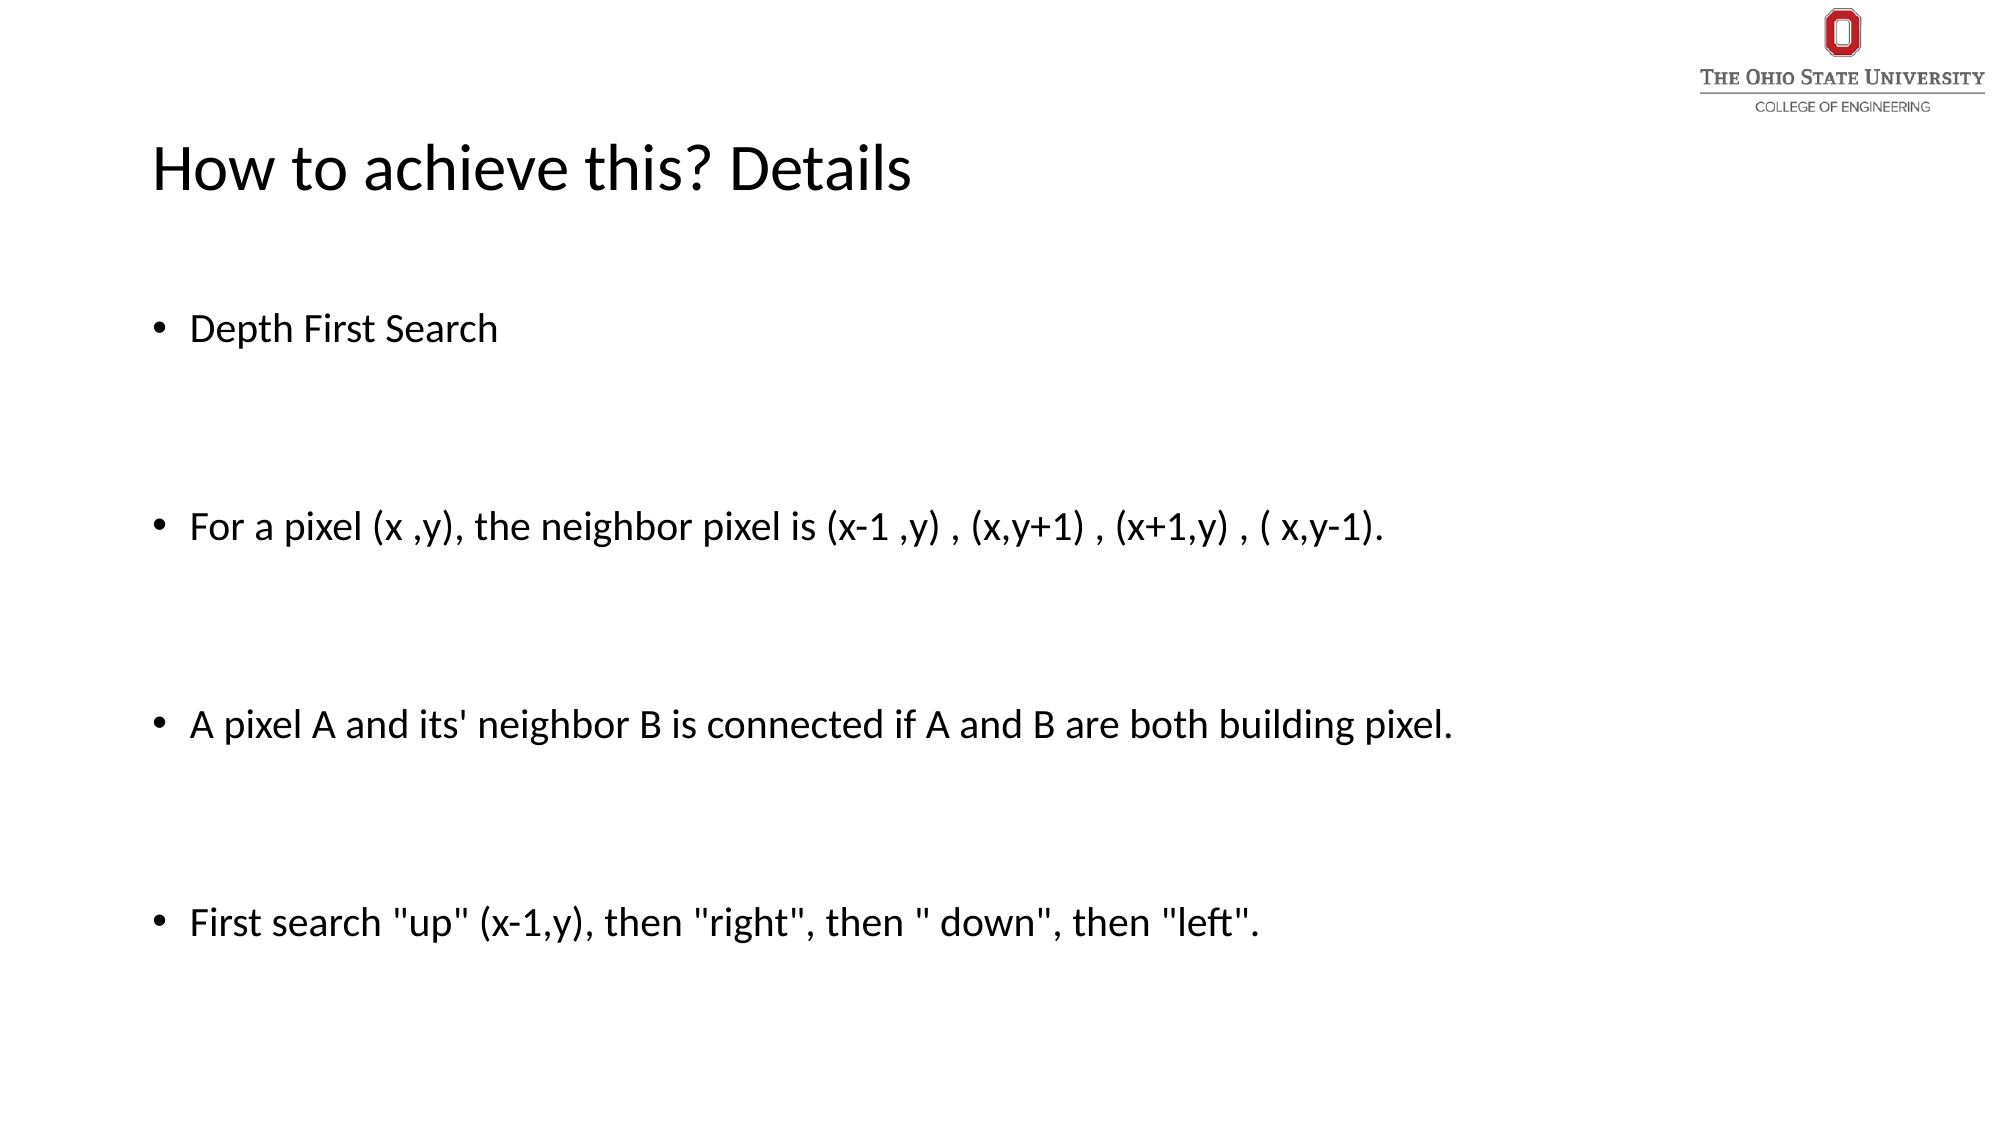

# How to achieve this? Details
Depth First Search

For a pixel (x ,y), the neighbor pixel is (x-1 ,y) , (x,y+1) , (x+1,y) , ( x,y-1).

A pixel A and its' neighbor B is connected if A and B are both building pixel.

First search "up" (x-1,y), then "right", then " down", then "left".